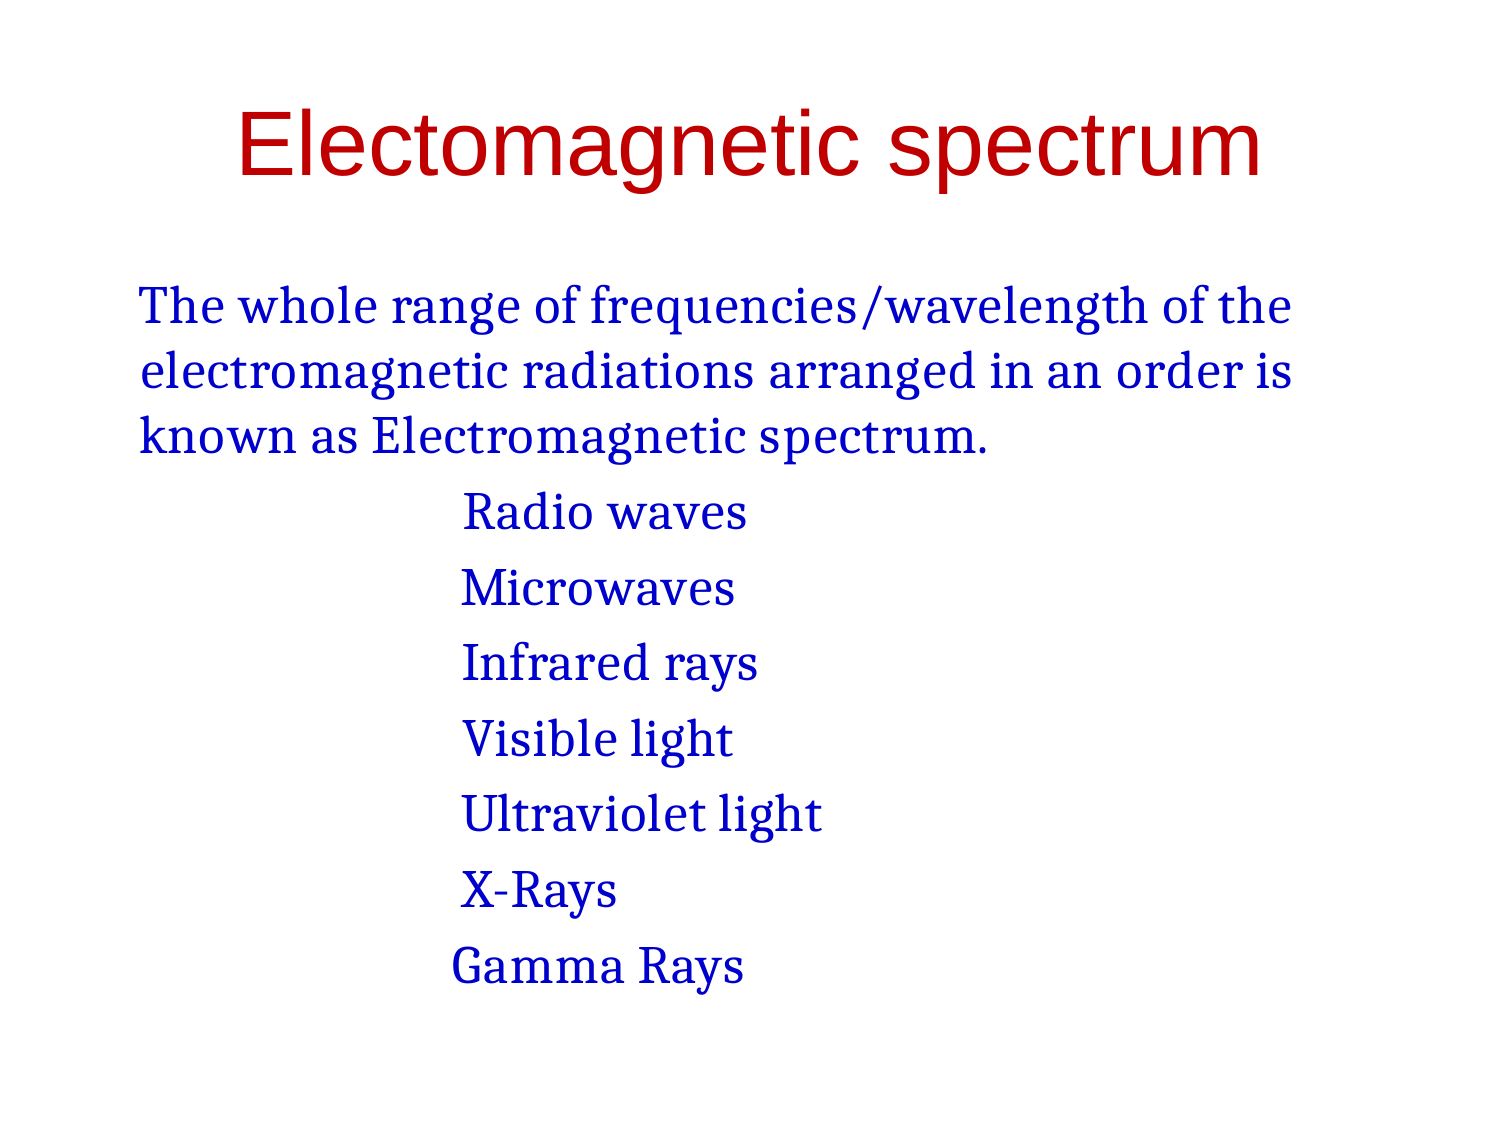

# Electomagnetic spectrum
    The whole range of frequencies/wavelength of the electromagnetic radiations arranged in an order is known as Electromagnetic spectrum.
                               Radio waves
                               Microwaves
                               Infrared rays
                               Visible light
                               Ultraviolet light
                               X-Rays
                              Gamma Rays